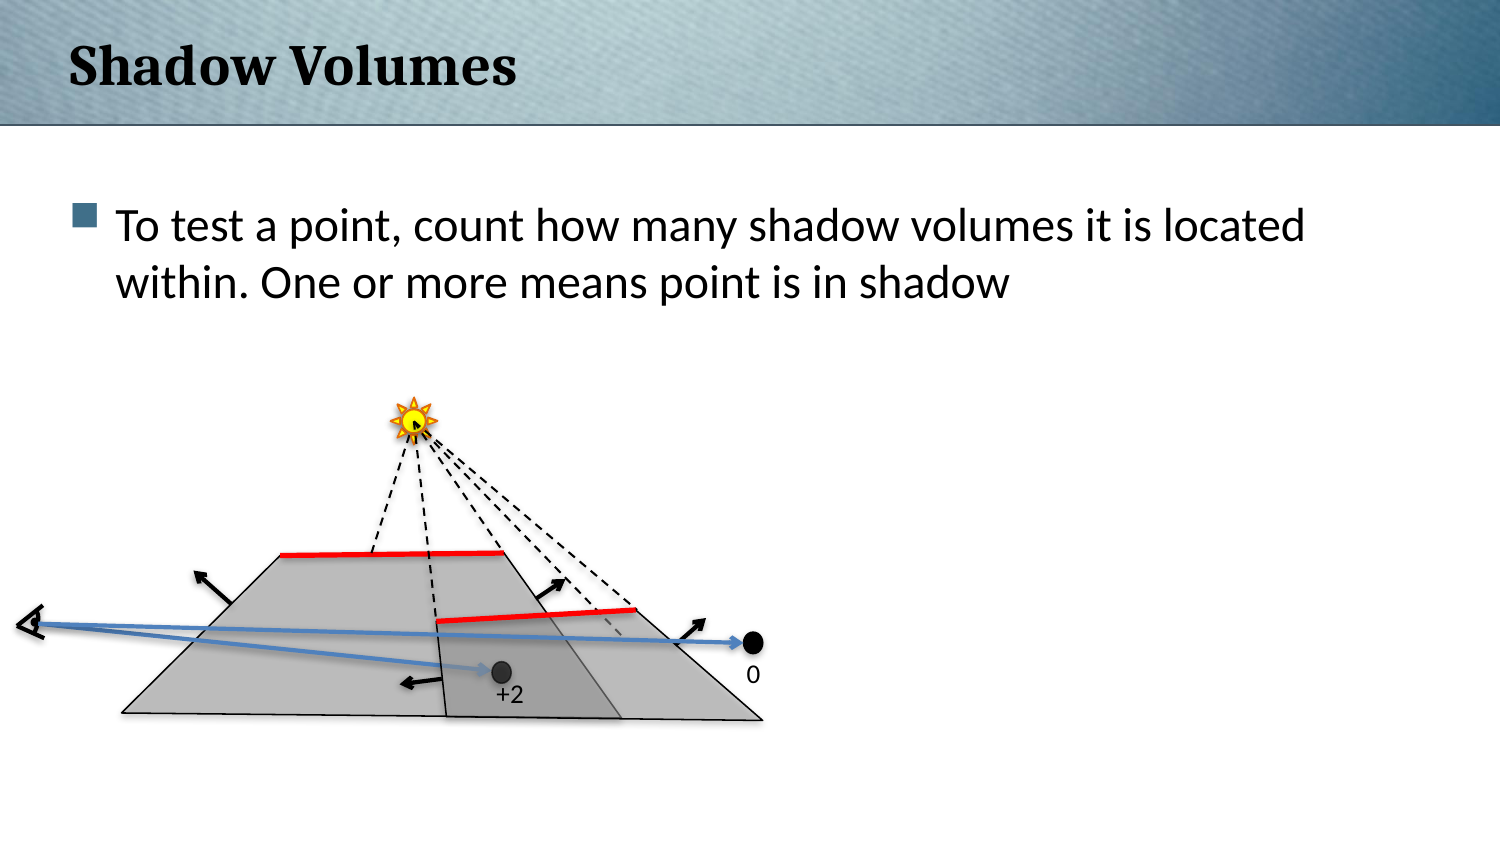

# Shadow Volumes
To test a point, count how many shadow volumes it is located within. One or more means point is in shadow

0

+2